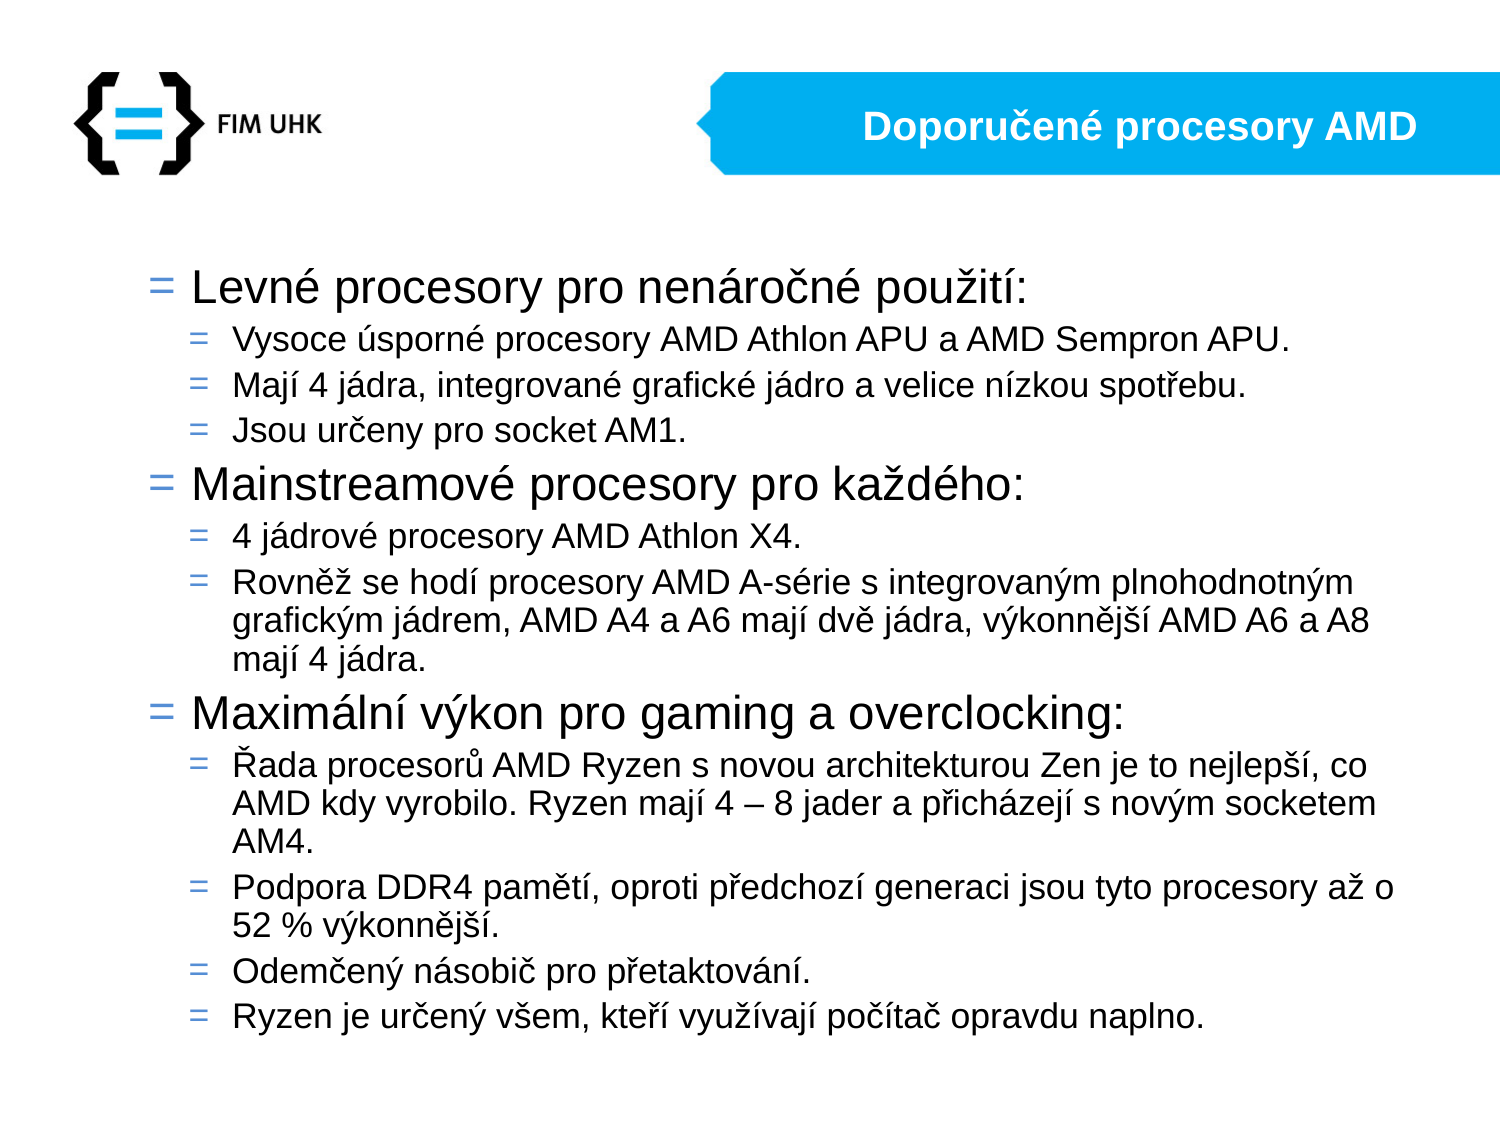

# Doporučené procesory AMD
Levné procesory pro nenáročné použití:
Vysoce úsporné procesory AMD Athlon APU a AMD Sempron APU.
Mají 4 jádra, integrované grafické jádro a velice nízkou spotřebu.
Jsou určeny pro socket AM1.
Mainstreamové procesory pro každého:
4 jádrové procesory AMD Athlon X4.
Rovněž se hodí procesory AMD A-série s integrovaným plnohodnotným grafickým jádrem, AMD A4 a A6 mají dvě jádra, výkonnější AMD A6 a A8 mají 4 jádra.
Maximální výkon pro gaming a overclocking:
Řada procesorů AMD Ryzen s novou architekturou Zen je to nejlepší, co AMD kdy vyrobilo. Ryzen mají 4 – 8 jader a přicházejí s novým socketem AM4.
Podpora DDR4 pamětí, oproti předchozí generaci jsou tyto procesory až o 52 % výkonnější.
Odemčený násobič pro přetaktování.
Ryzen je určený všem, kteří využívají počítač opravdu naplno.